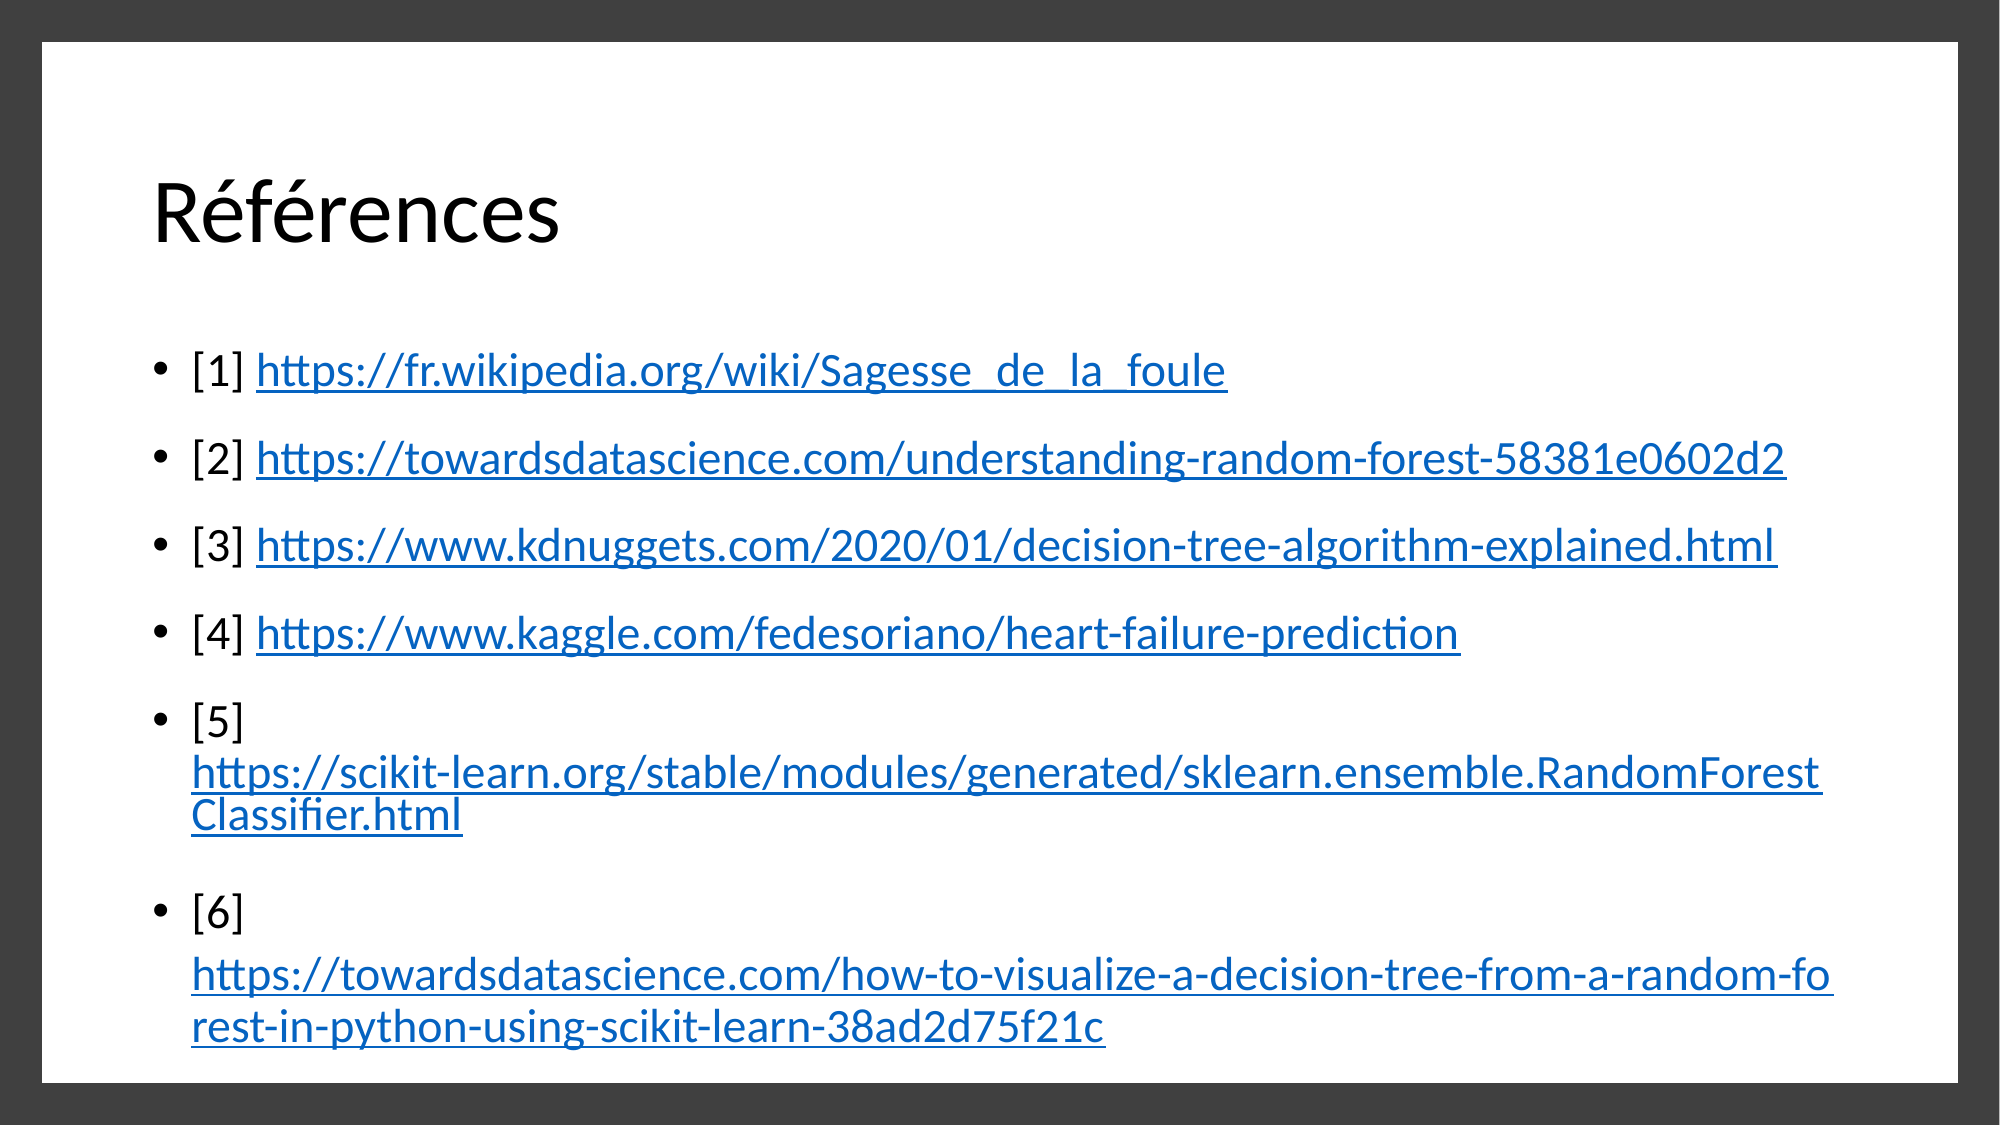

# Références
[1] https://fr.wikipedia.org/wiki/Sagesse_de_la_foule
[2] https://towardsdatascience.com/understanding-random-forest-58381e0602d2
[3] https://www.kdnuggets.com/2020/01/decision-tree-algorithm-explained.html
[4] https://www.kaggle.com/fedesoriano/heart-failure-prediction
[5] https://scikit-learn.org/stable/modules/generated/sklearn.ensemble.RandomForestClassifier.html
[6] https://towardsdatascience.com/how-to-visualize-a-decision-tree-from-a-random-forest-in-python-using-scikit-learn-38ad2d75f21c